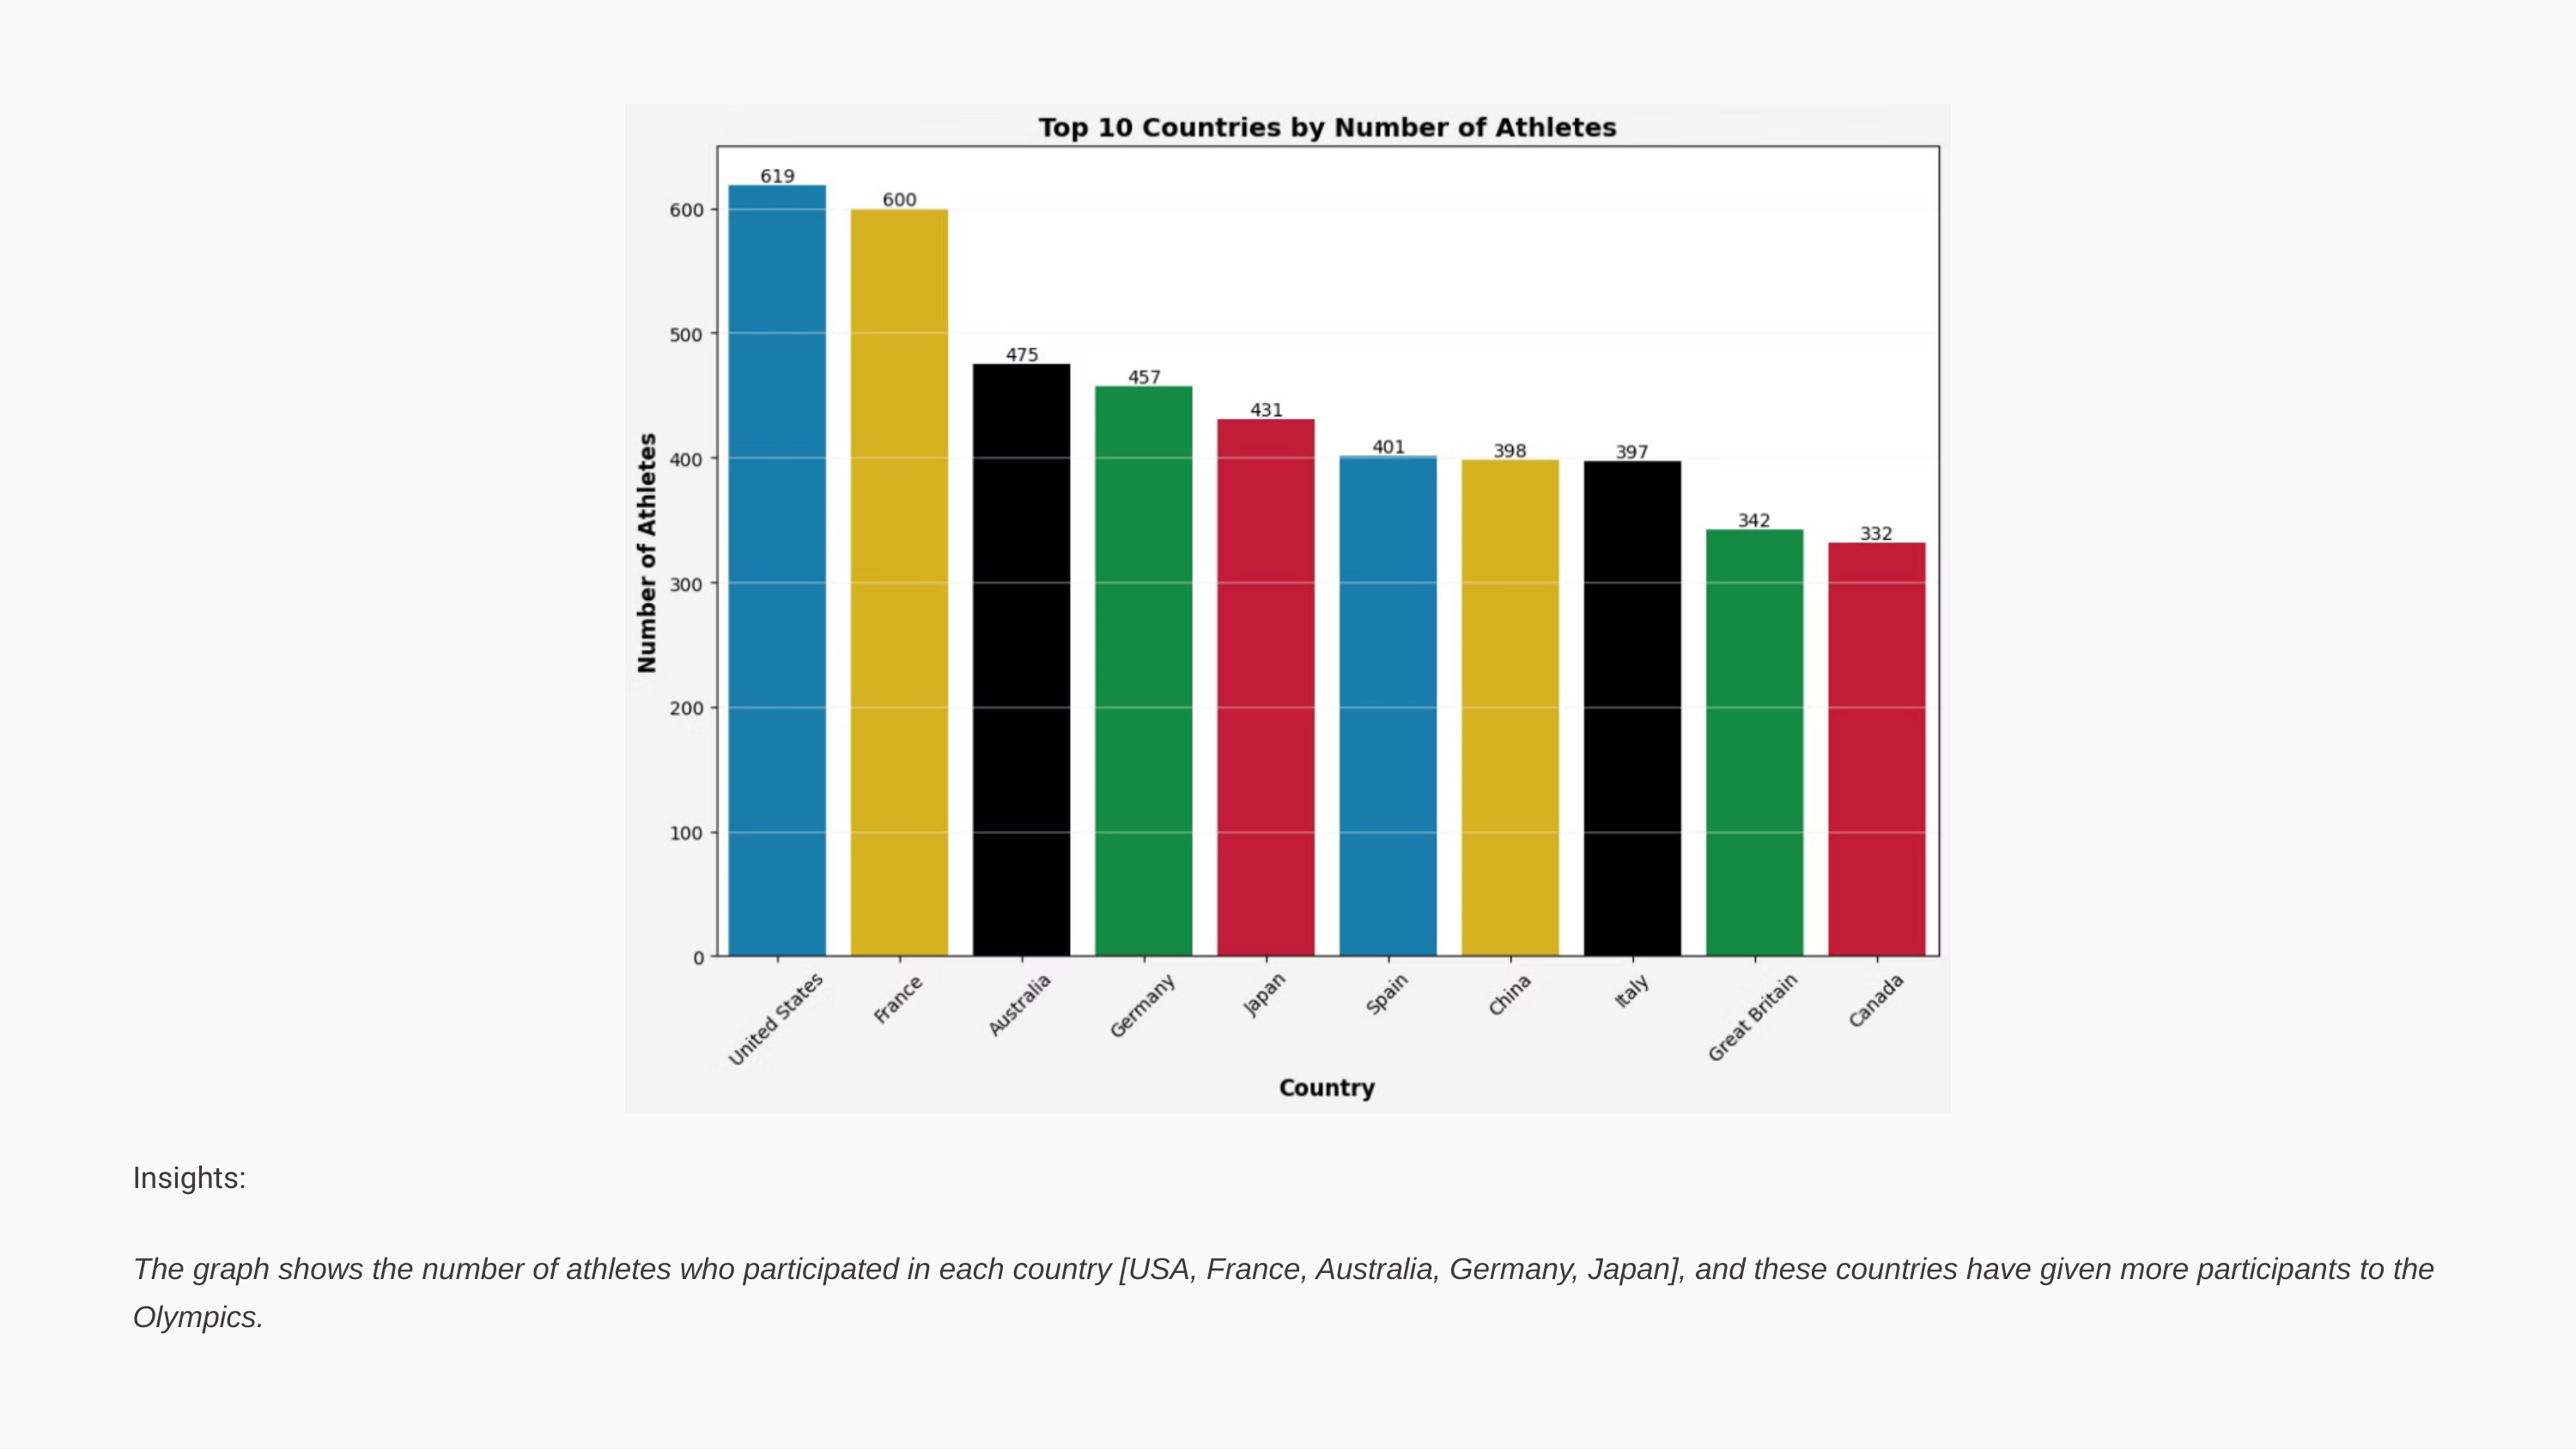

Insights:
The graph shows the number of athletes who participated in each country [USA, France, Australia, Germany, Japan], and these countries have given more participants to the Olympics.